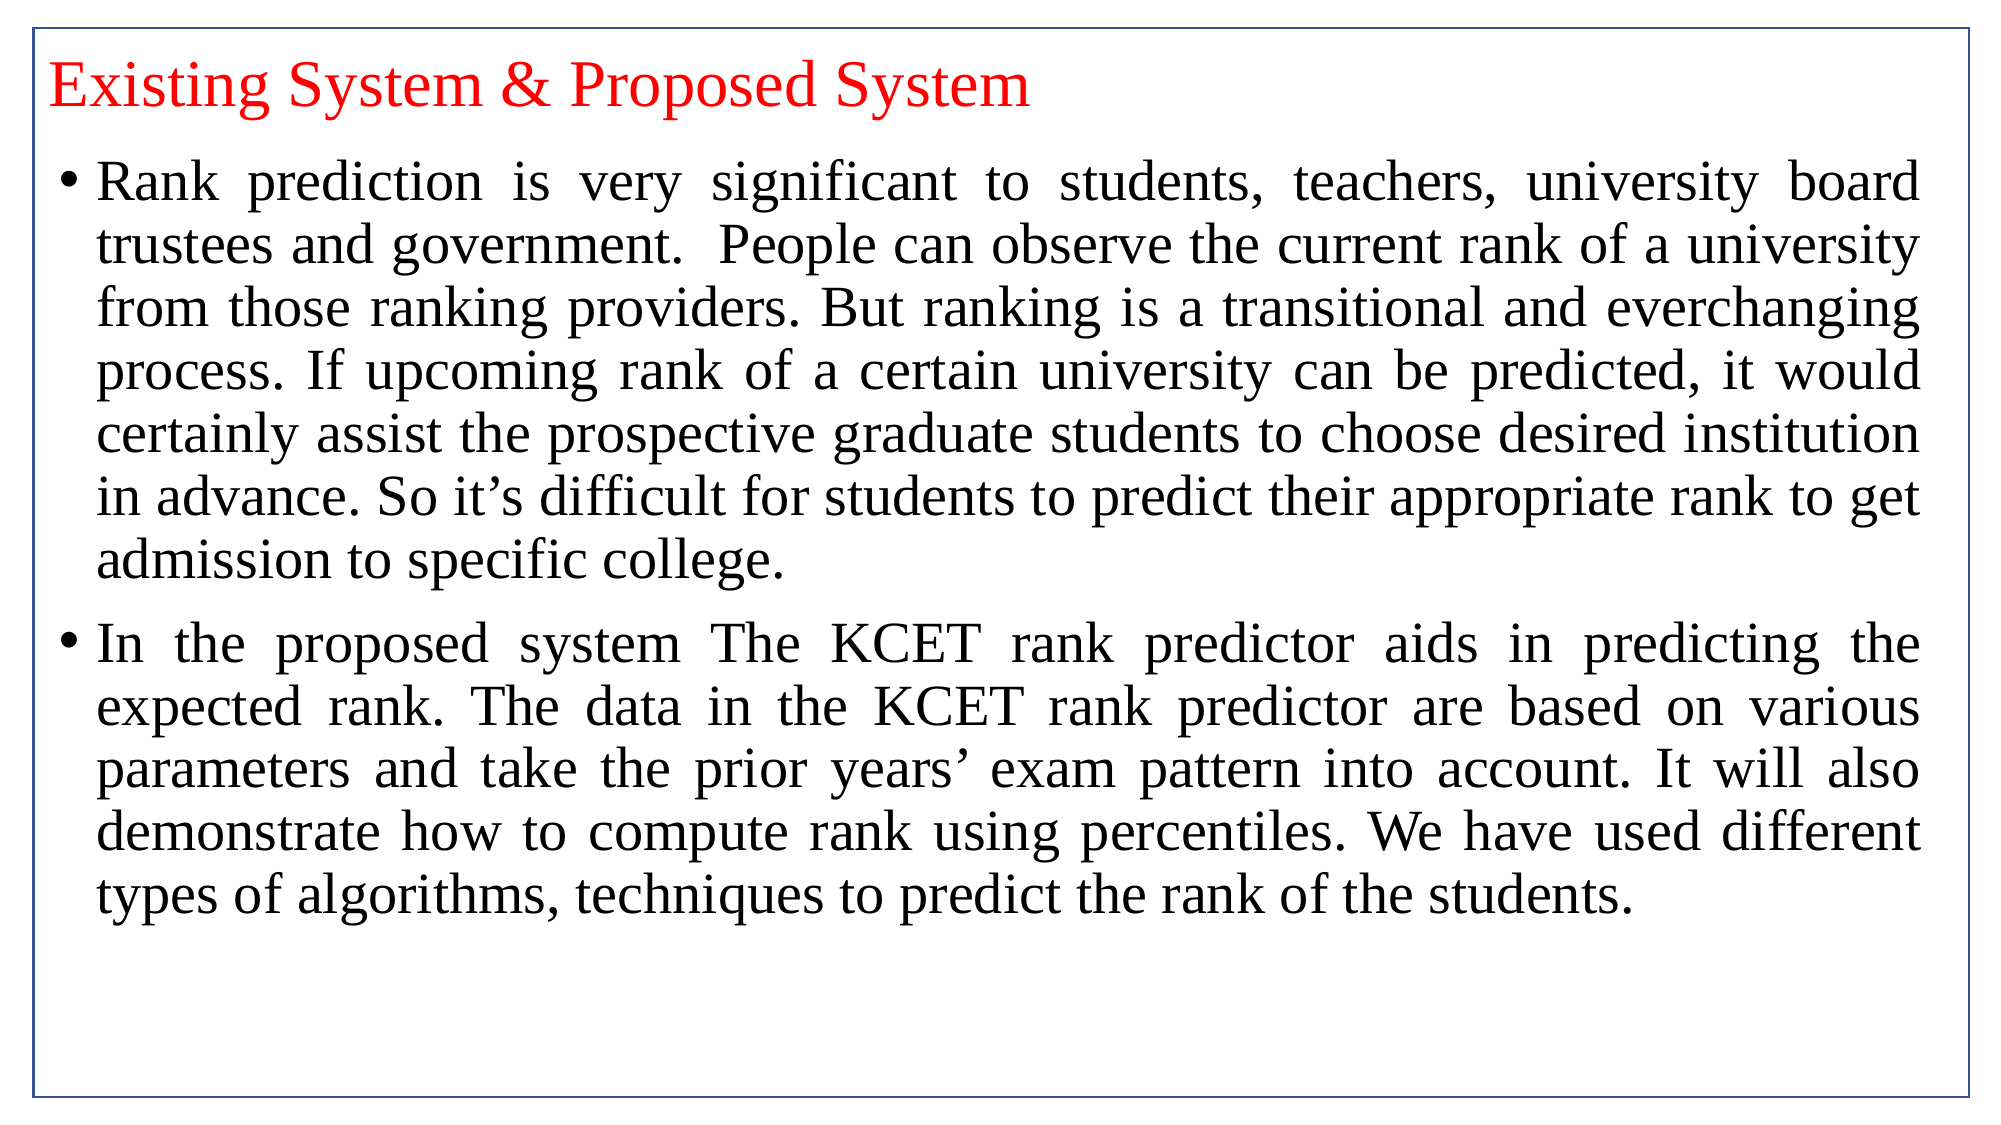

# Existing System & Proposed System

Rank prediction is very significant to students, teachers, university board trustees and government.  People can observe the current rank of a university from those ranking providers. But ranking is a transitional and everchanging process. If upcoming rank of a certain university can be predicted, it would certainly assist the prospective graduate students to choose desired institution in advance. So it’s difficult for students to predict their appropriate rank to get admission to specific college.
In the proposed system The KCET rank predictor aids in predicting the expected rank. The data in the KCET rank predictor are based on various parameters and take the prior years’ exam pattern into account. It will also demonstrate how to compute rank using percentiles. We have used different types of algorithms, techniques to predict the rank of the students.